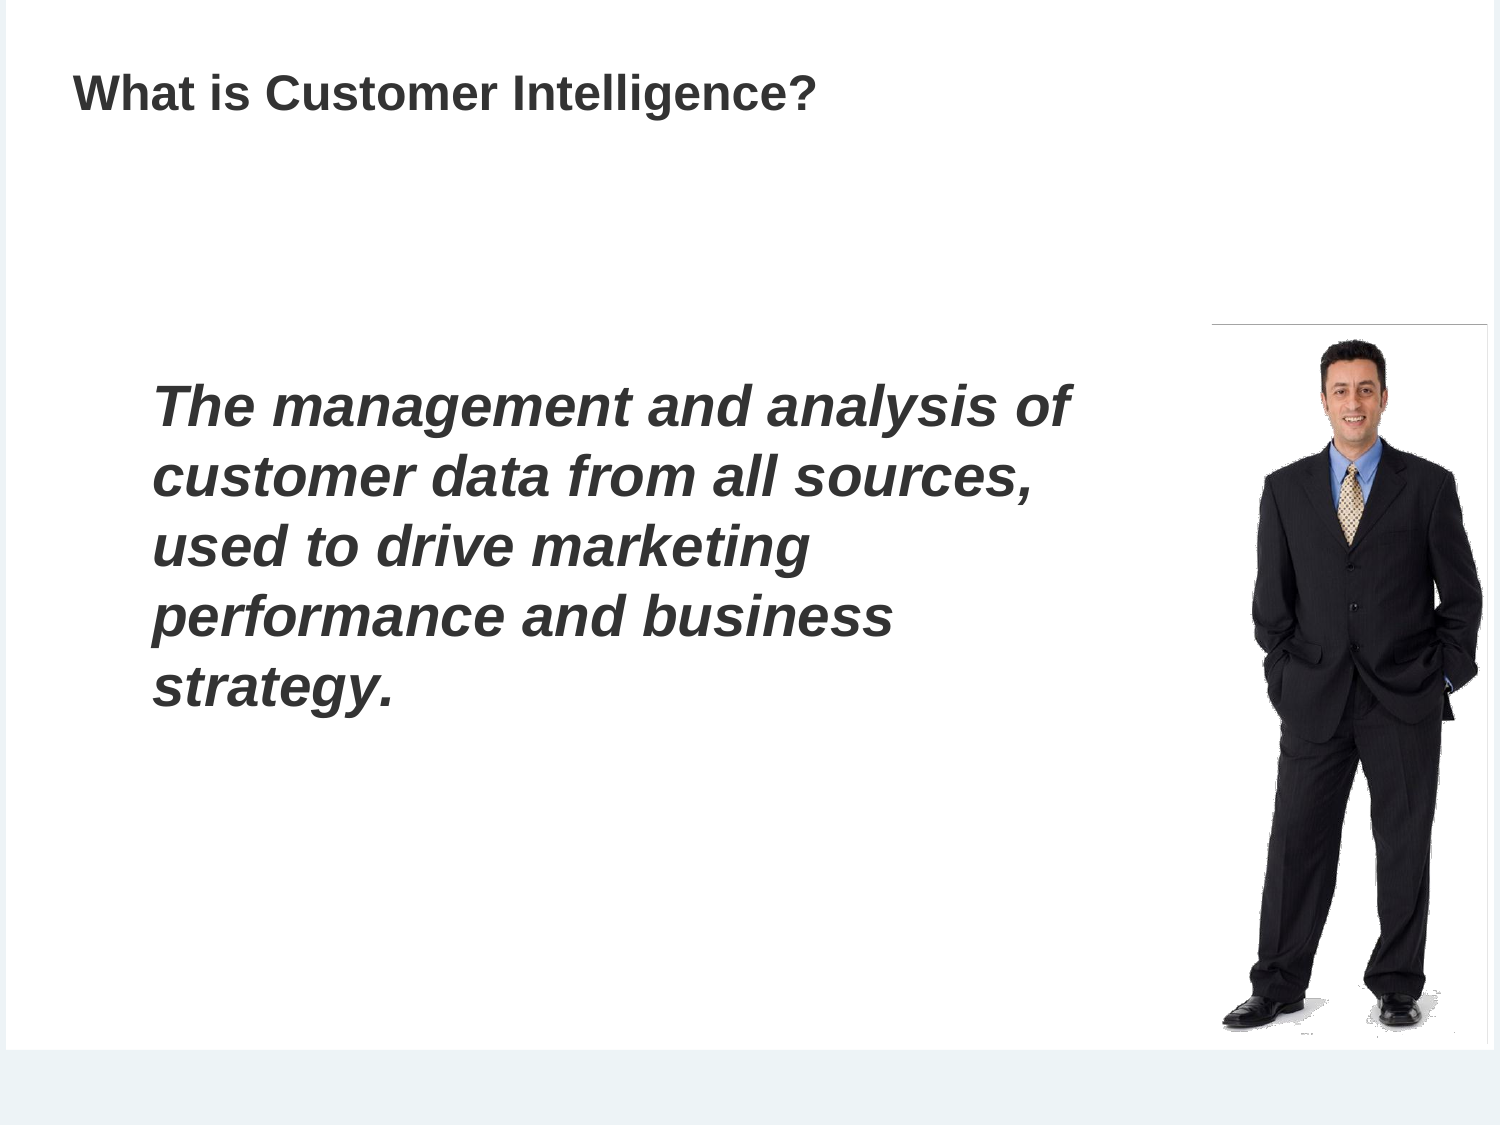

# What is Customer Intelligence?

The management and analysis of customer data from all sources, used to drive marketing performance and business strategy.